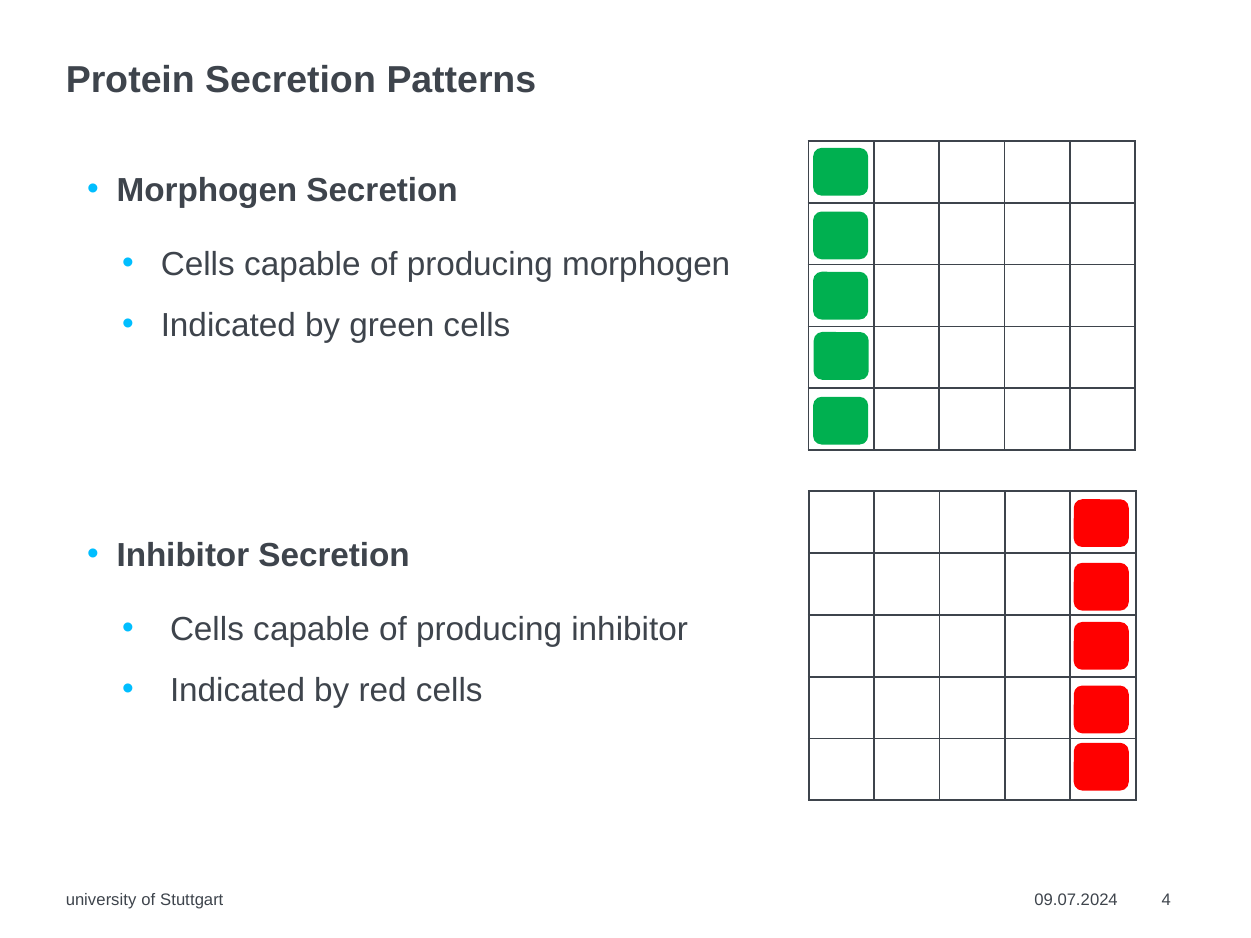

# Protein Secretion Patterns
|  |  |  |  |  |
| --- | --- | --- | --- | --- |
|  |  |  |  |  |
|  |  |  |  |  |
|  |  |  |  |  |
|  |  |  |  |  |

Morphogen Secretion

Inhibitor Secretion

 Cells capable of producing morphogen
 Indicated by green cells

  Cells capable of producing inhibitor
  Indicated by red cells

|  |  |  |  |  |
| --- | --- | --- | --- | --- |
|  |  |  |  |  |
|  |  |  |  |  |
|  |  |  |  |  |
|  |  |  |  |  |

university of Stuttgart
09.07.2024
4